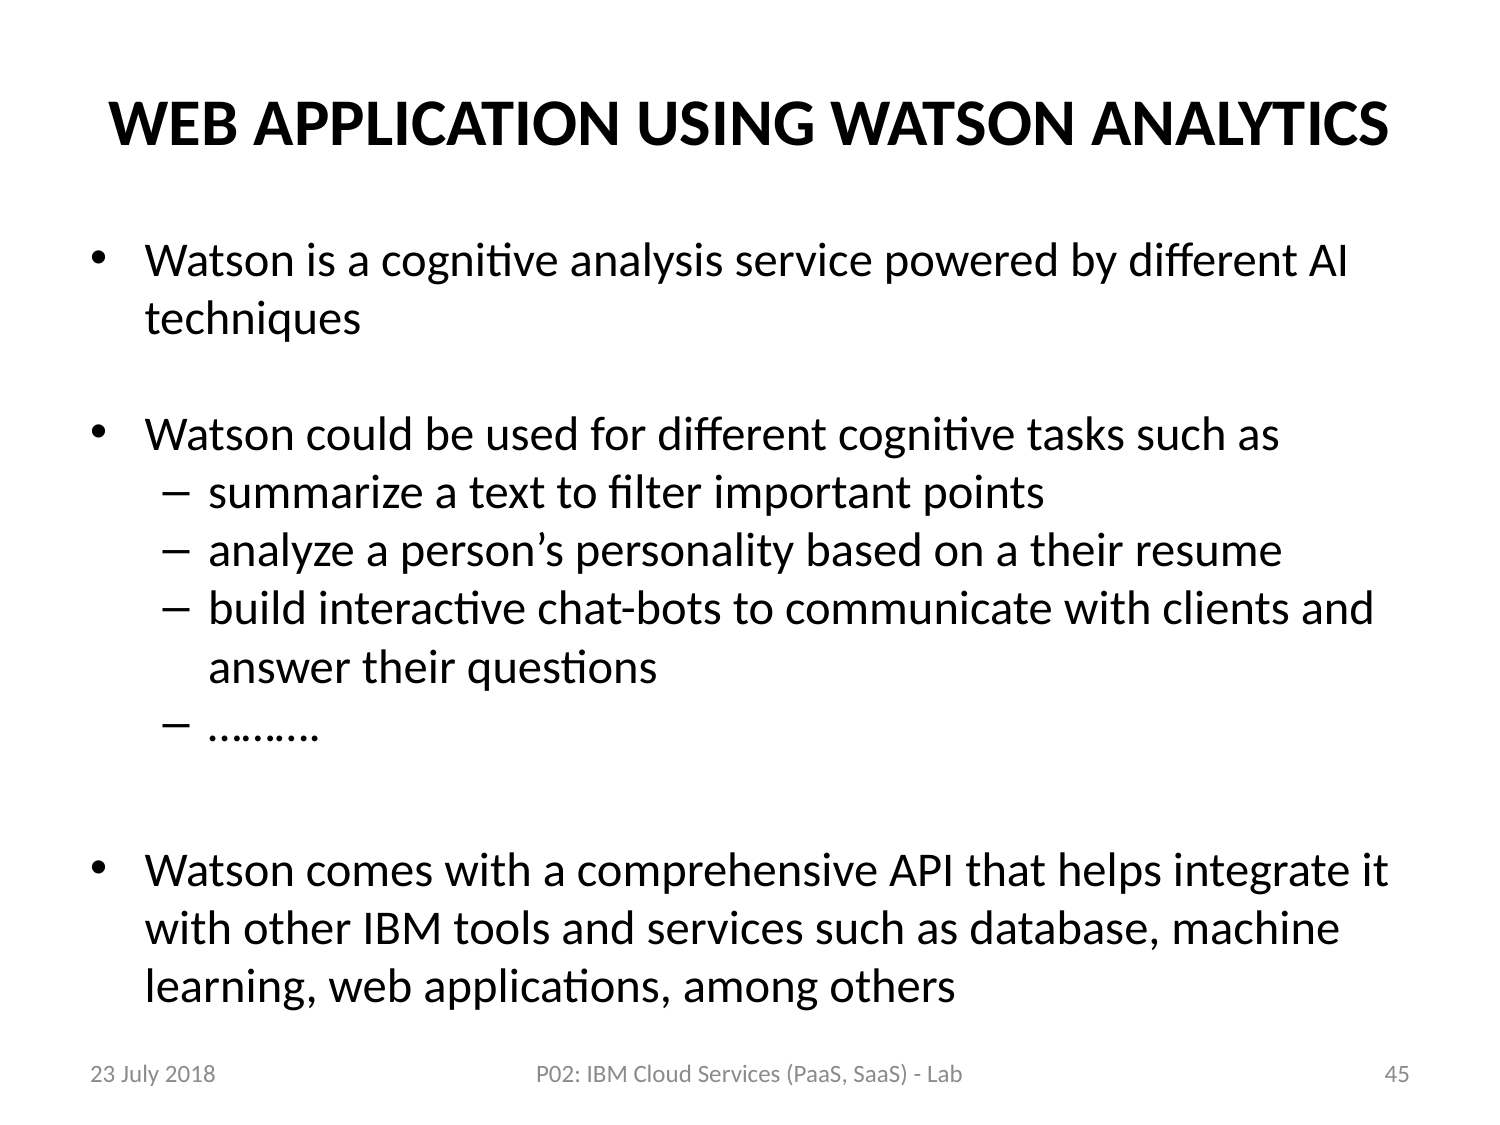

# Web Application using Watson Analytics
Watson is a cognitive analysis service powered by different AI techniques

Watson could be used for different cognitive tasks such as
summarize a text to filter important points
analyze a person’s personality based on a their resume
build interactive chat-bots to communicate with clients and answer their questions
……….

Watson comes with a comprehensive API that helps integrate it with other IBM tools and services such as database, machine learning, web applications, among others
23 July 2018
P02: IBM Cloud Services (PaaS, SaaS) - Lab
45